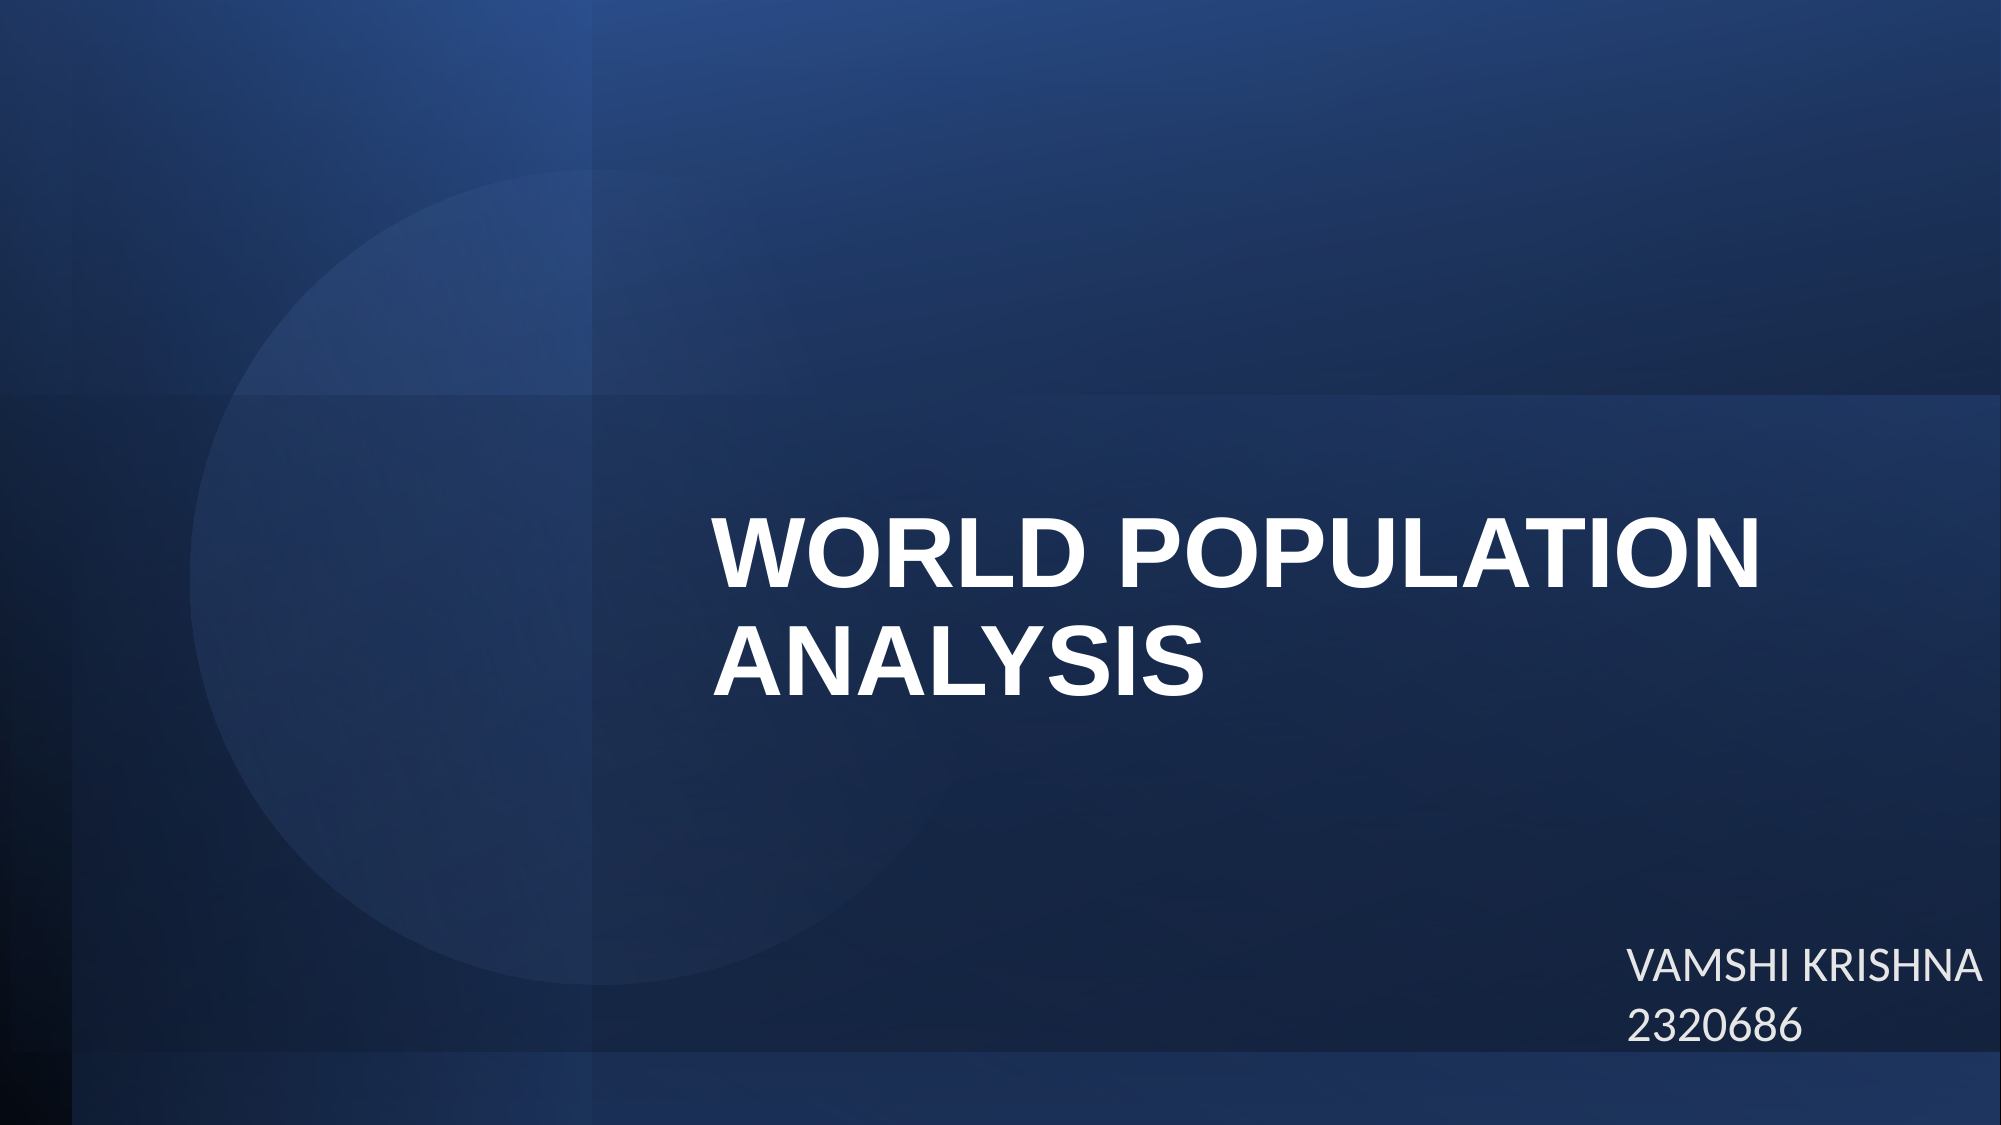

# WORLD POPULATION ANALYSIS
VAMSHI KRISHNA
2320686